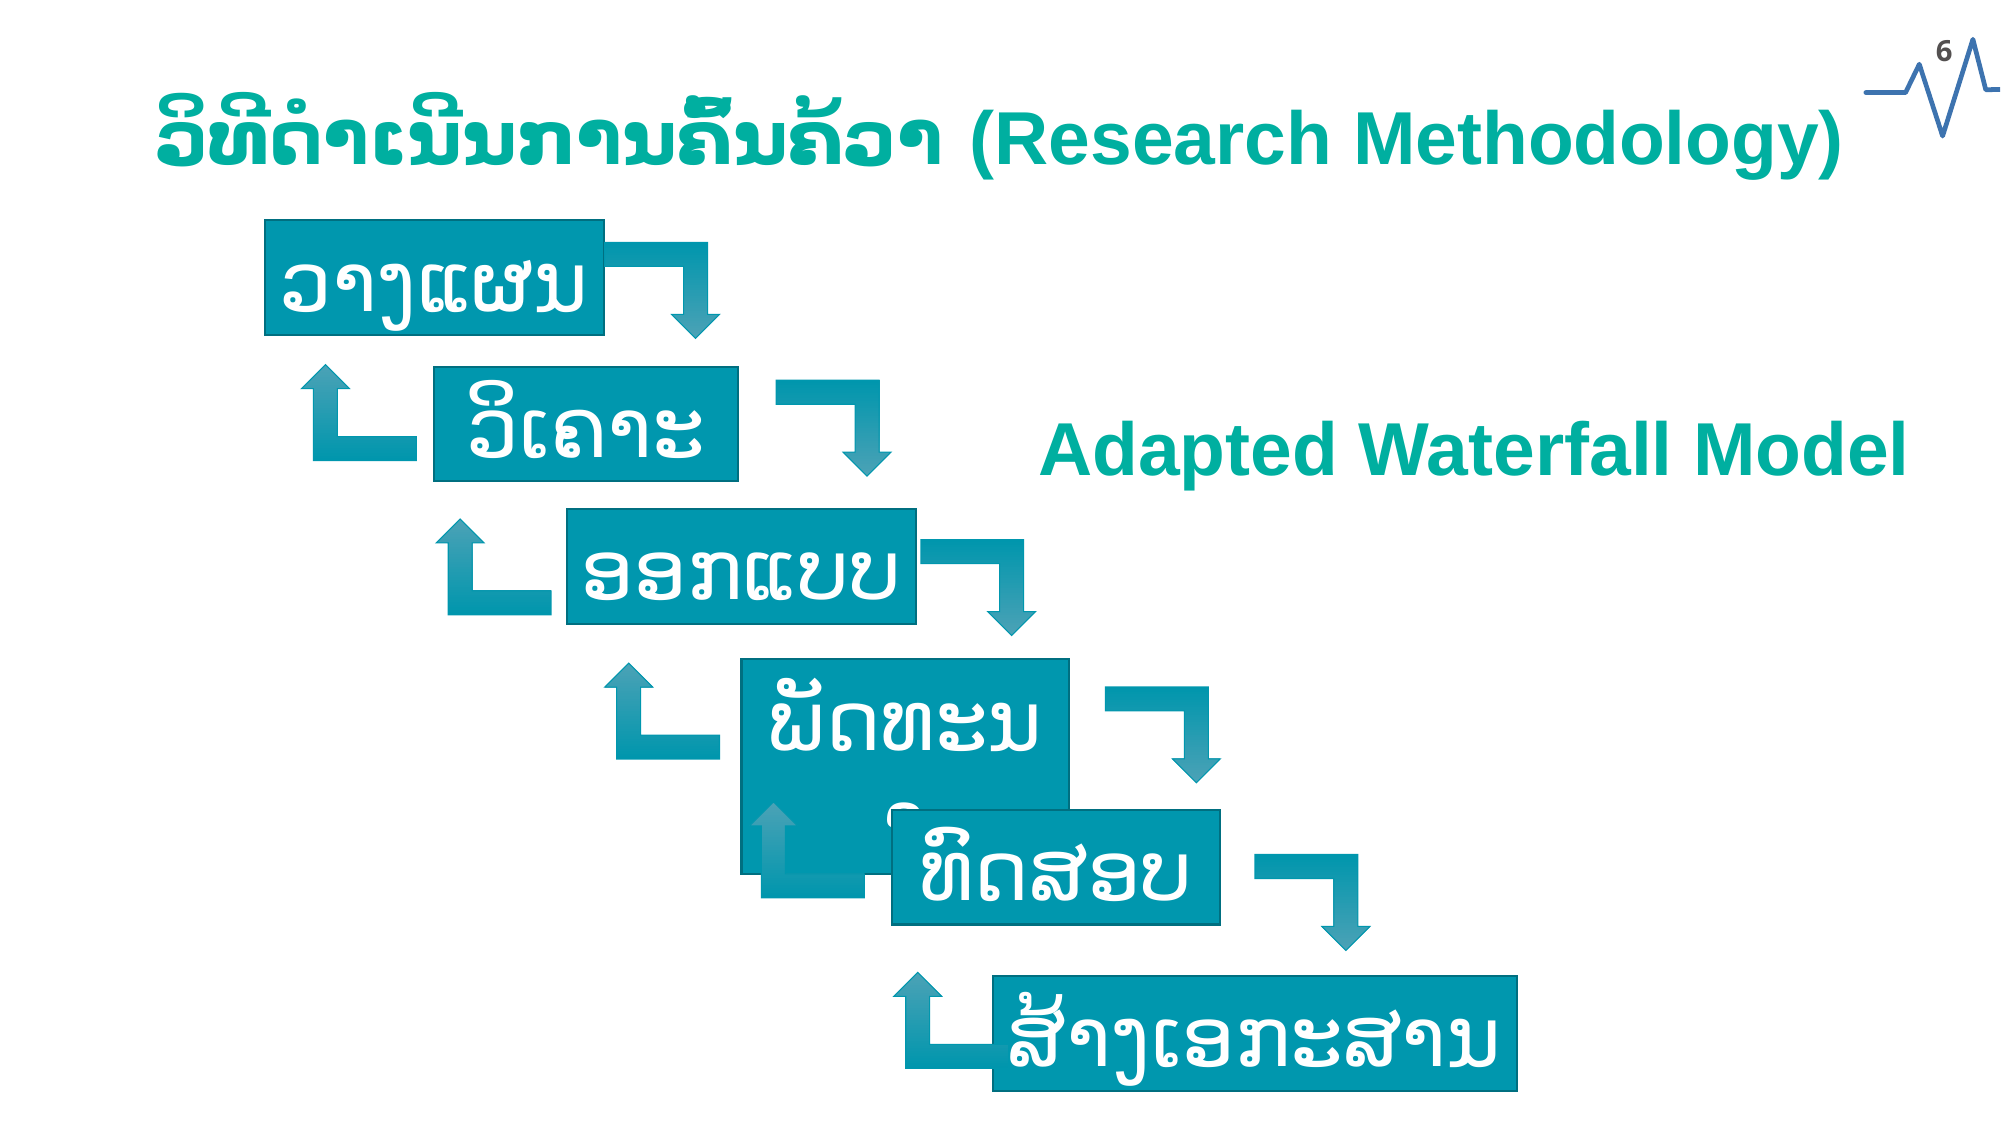

6
ວິທີດຳເນີນການຄົ້ນຄ້ວາ (Research Methodology)
ວາງແຜນ

ວິເຄາະ

Adapted Waterfall Model
ອອກແບບ

ພັດທະນາ

ທົດສອບ

ສ້າງເອກະສານ